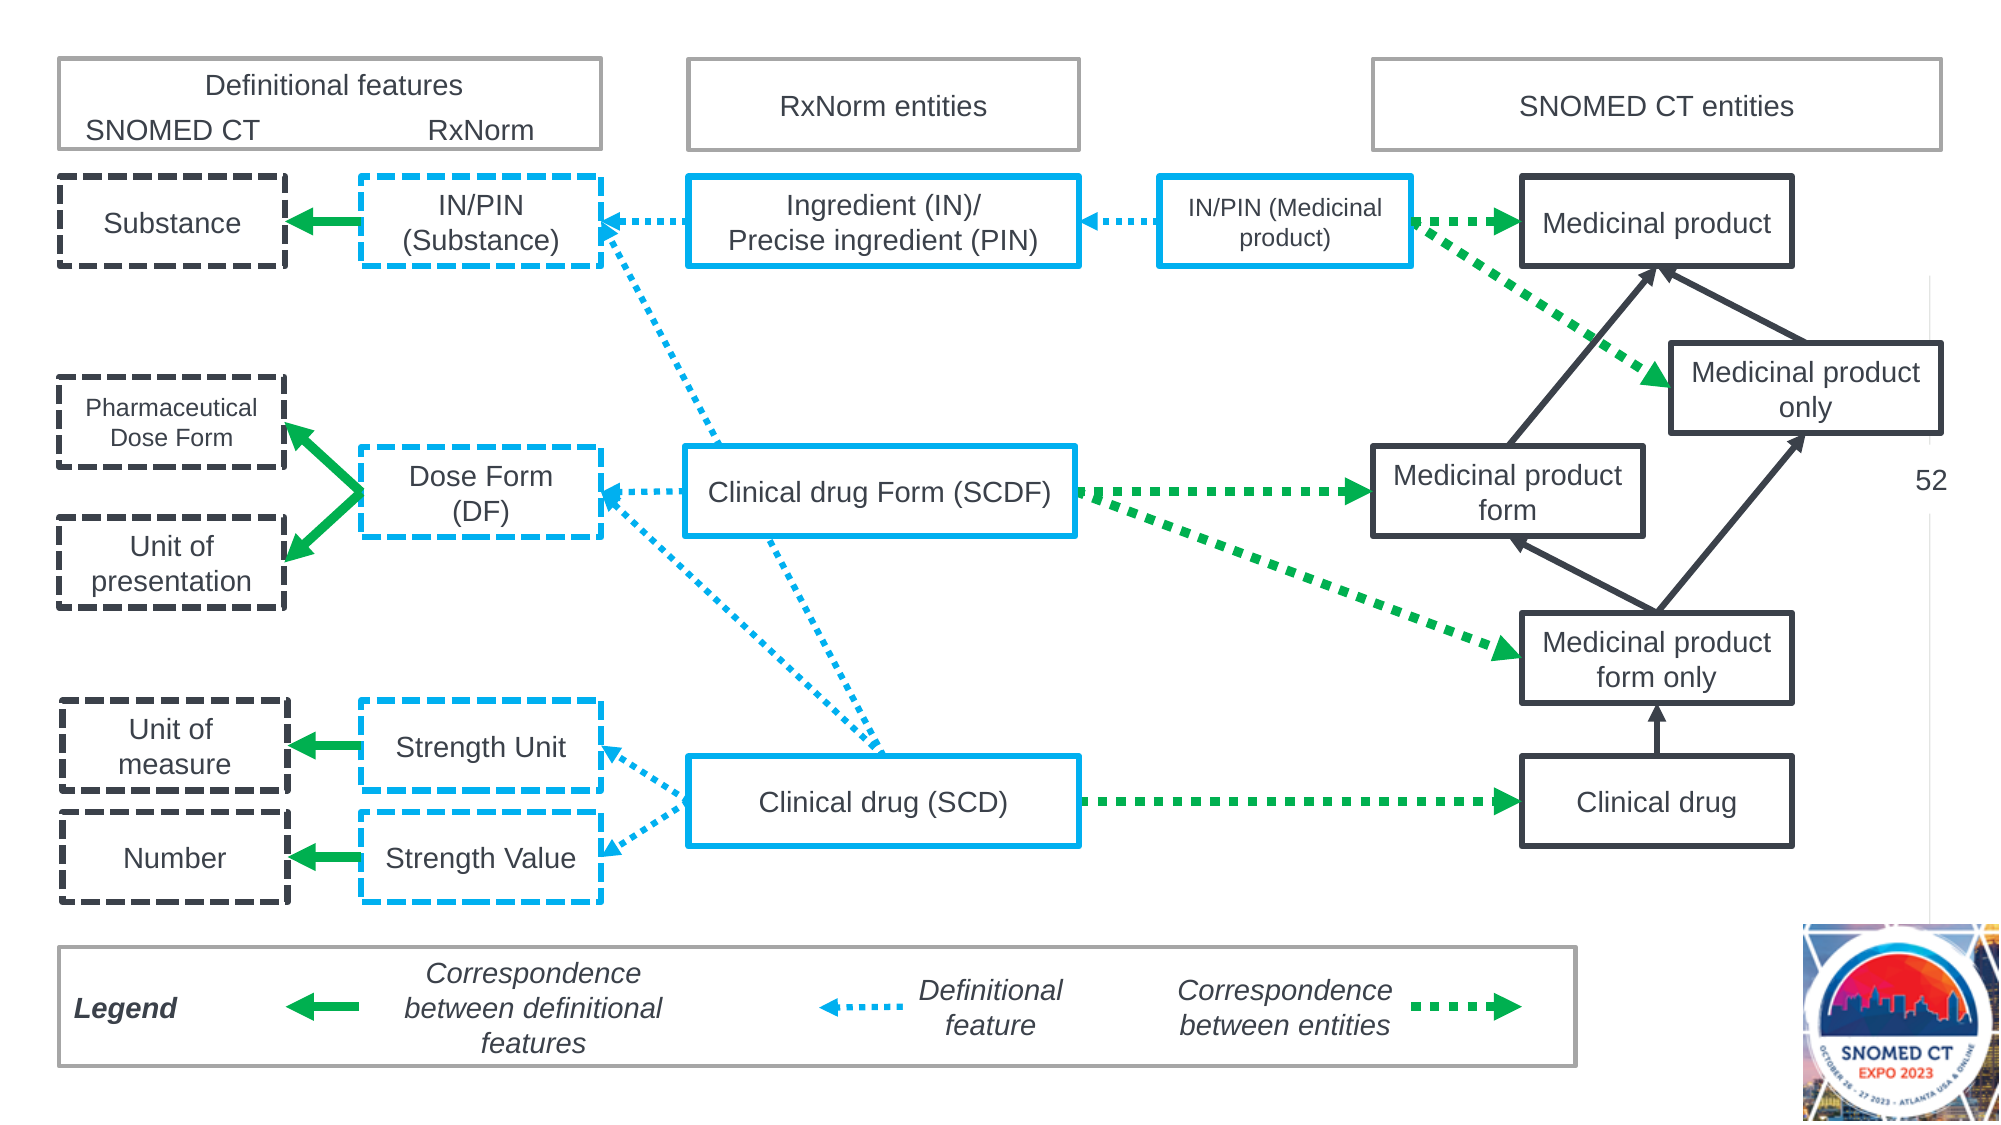

Definitional features
SNOMED CT
RxNorm
Substance
IN/PIN (Substance)
Pharmaceutical
Dose Form
Dose Form (DF)
Unit of
presentation
Unit of
measure
Strength Unit
Number
Strength Value
RxNorm entities
SNOMED CT entities
Ingredient (IN)/
Precise ingredient (PIN)
IN/PIN (Medicinal product)
Medicinal product
Medicinal product only
Clinical drug Form (SCDF)
Medicinal product
form
Medicinal product form only
Clinical drug (SCD)
Clinical drug
Legend
Correspondence between definitional features
Definitional feature
Correspondence between entities